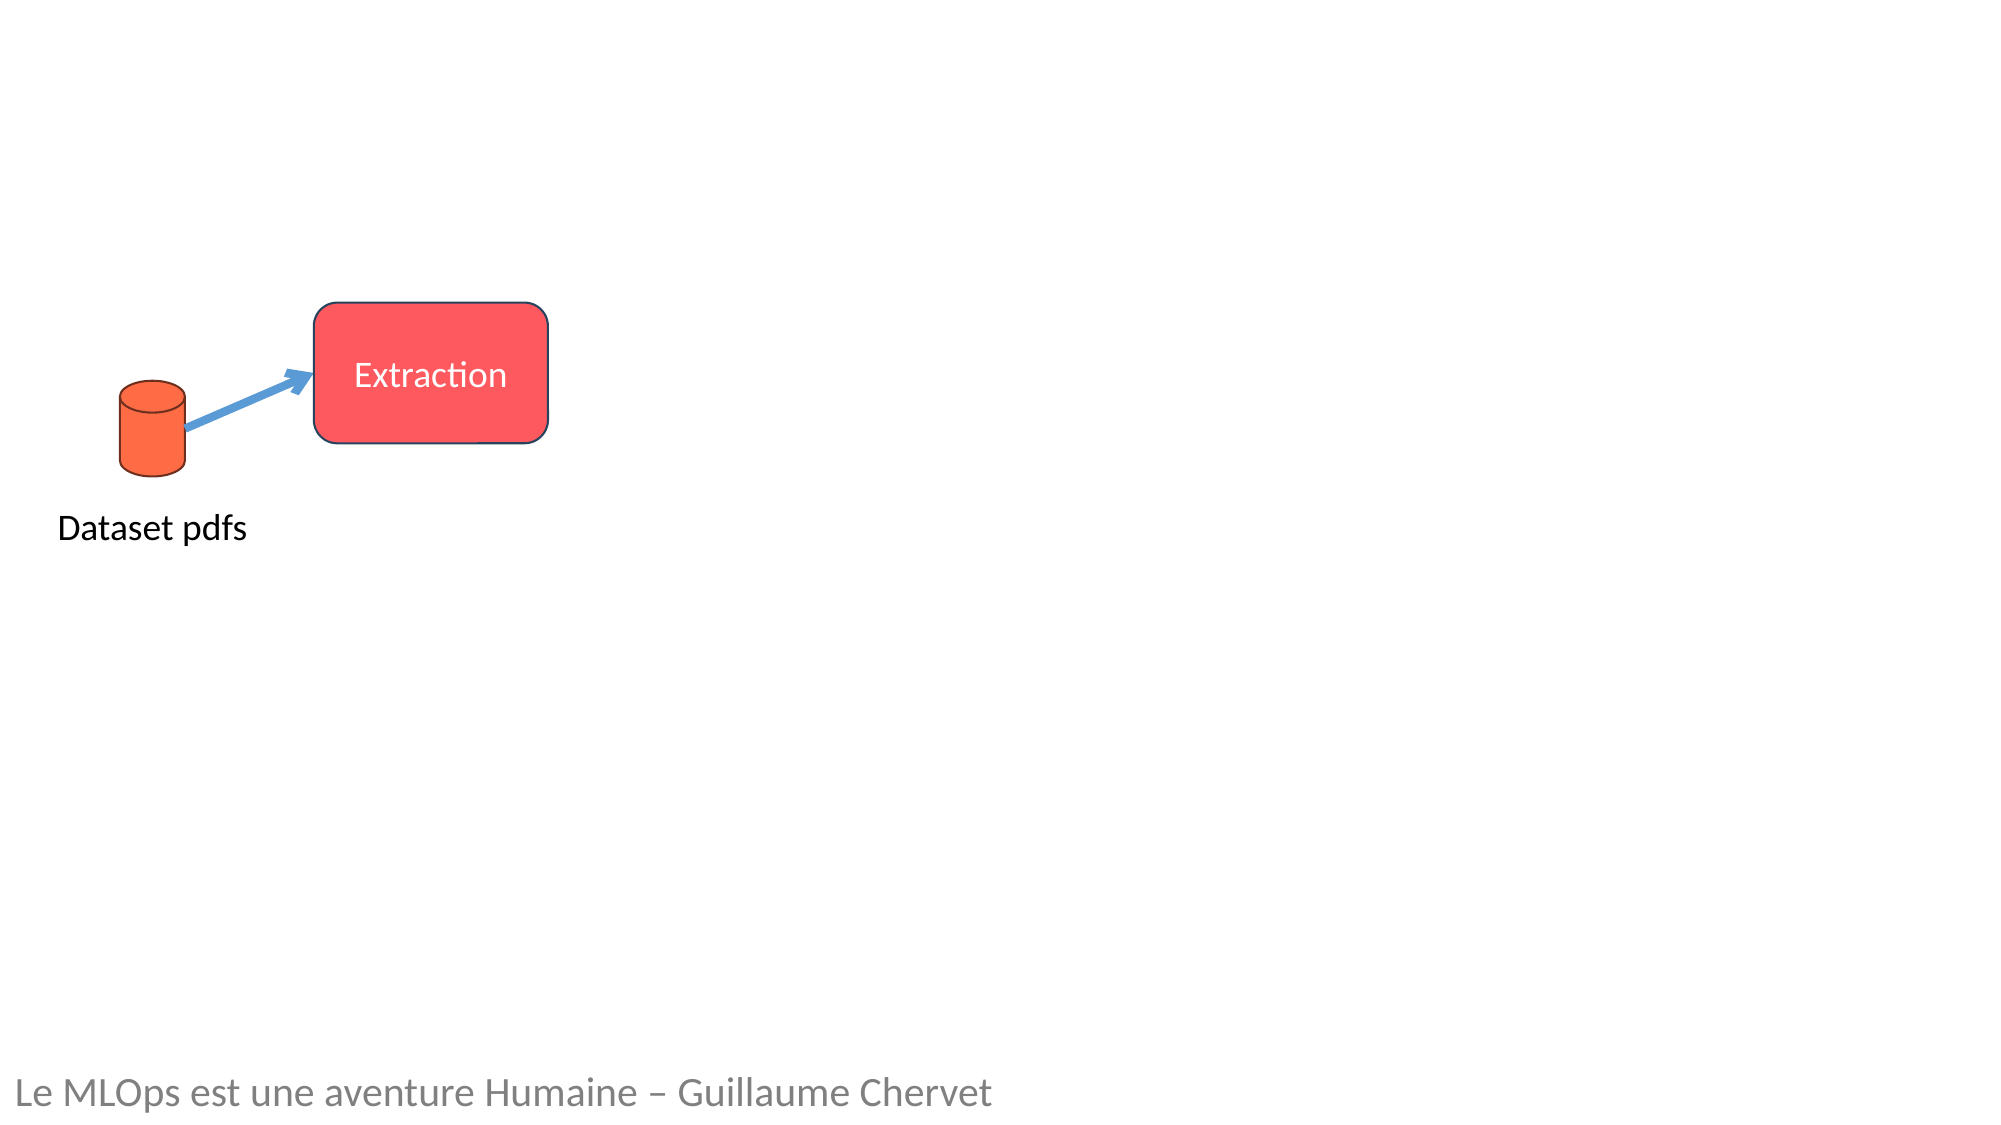

#
Extraction

Dataset pdfs

Le MLOps est une aventure Humaine – Guillaume Chervet